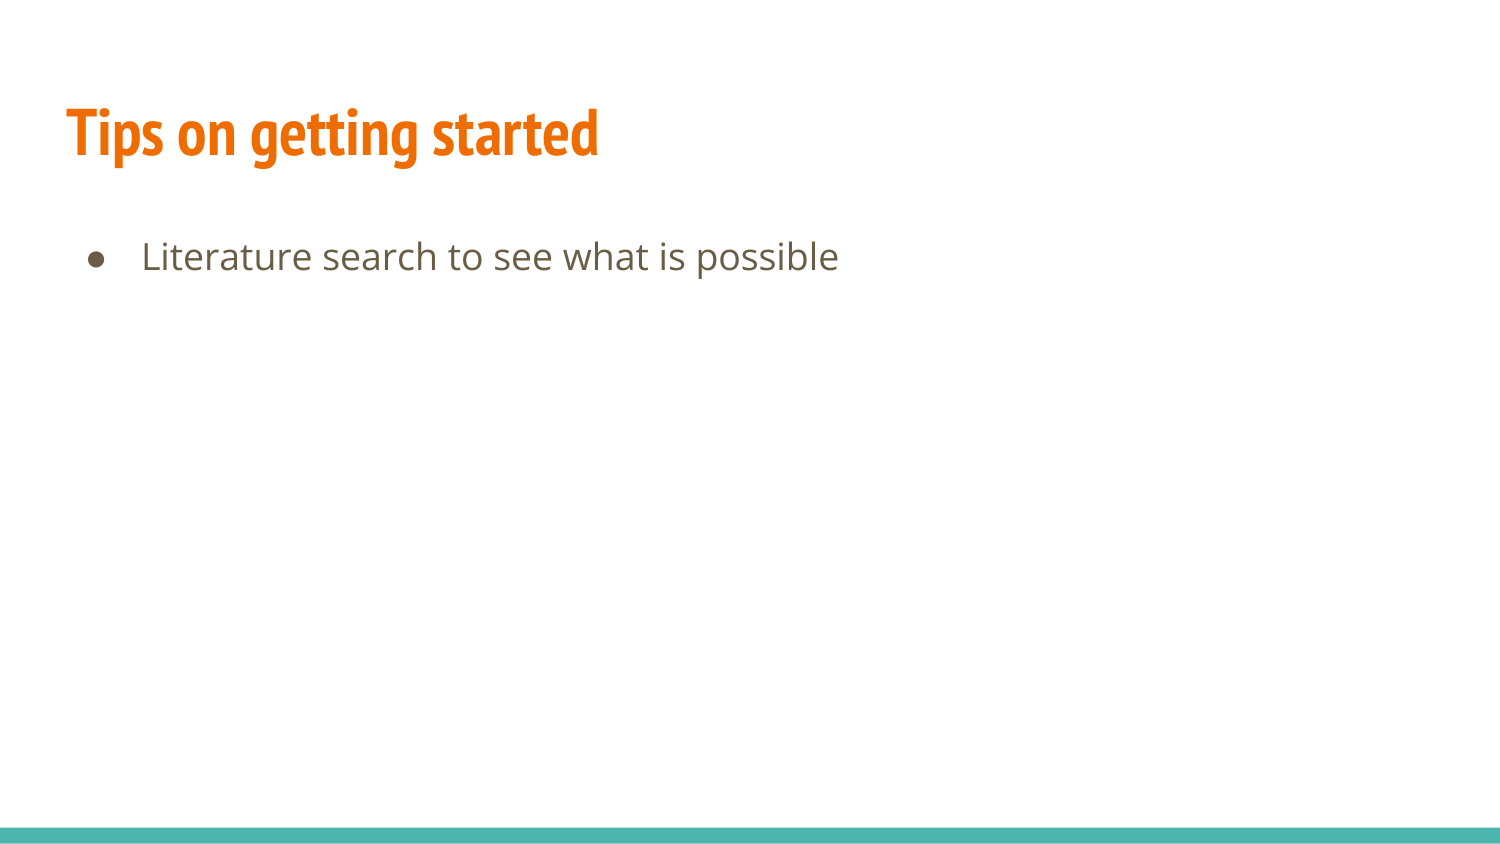

# Tips on getting started

Literature search to see what is possible